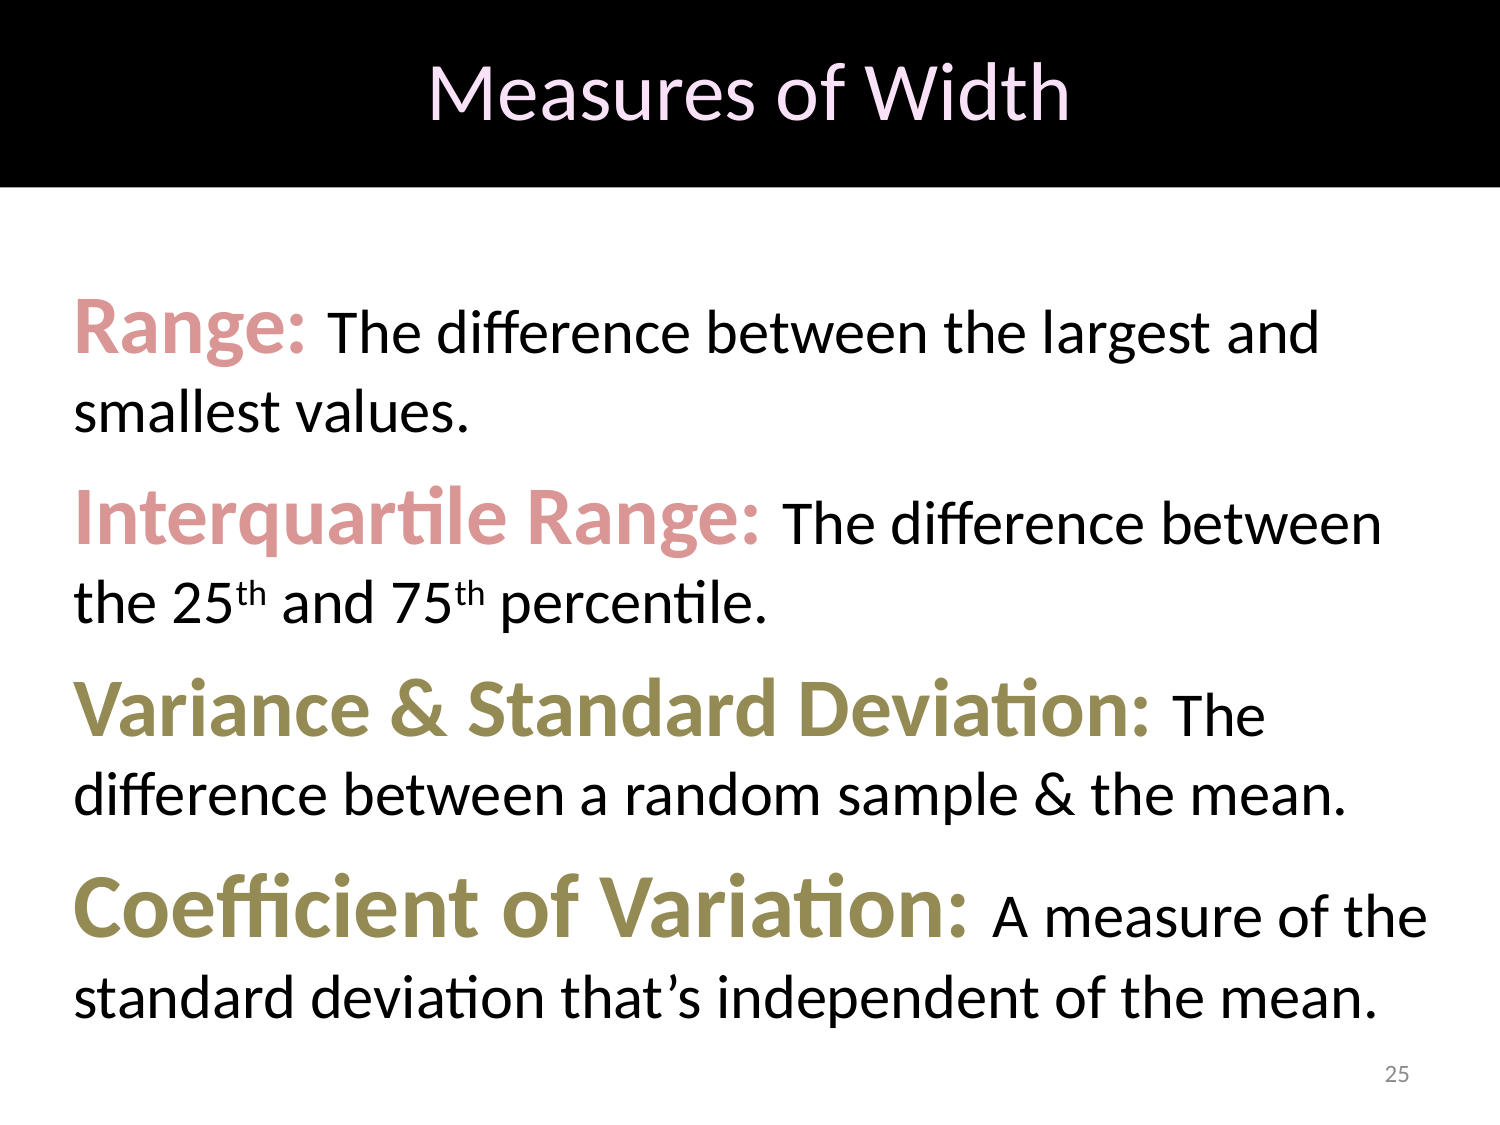

# Measures of Width
Range: The difference between the largest and smallest values.
Interquartile Range: The difference between the 25th and 75th percentile.
Variance & Standard Deviation: The difference between a random sample & the mean.
Coefficient of Variation: A measure of the standard deviation that’s independent of the mean.
25